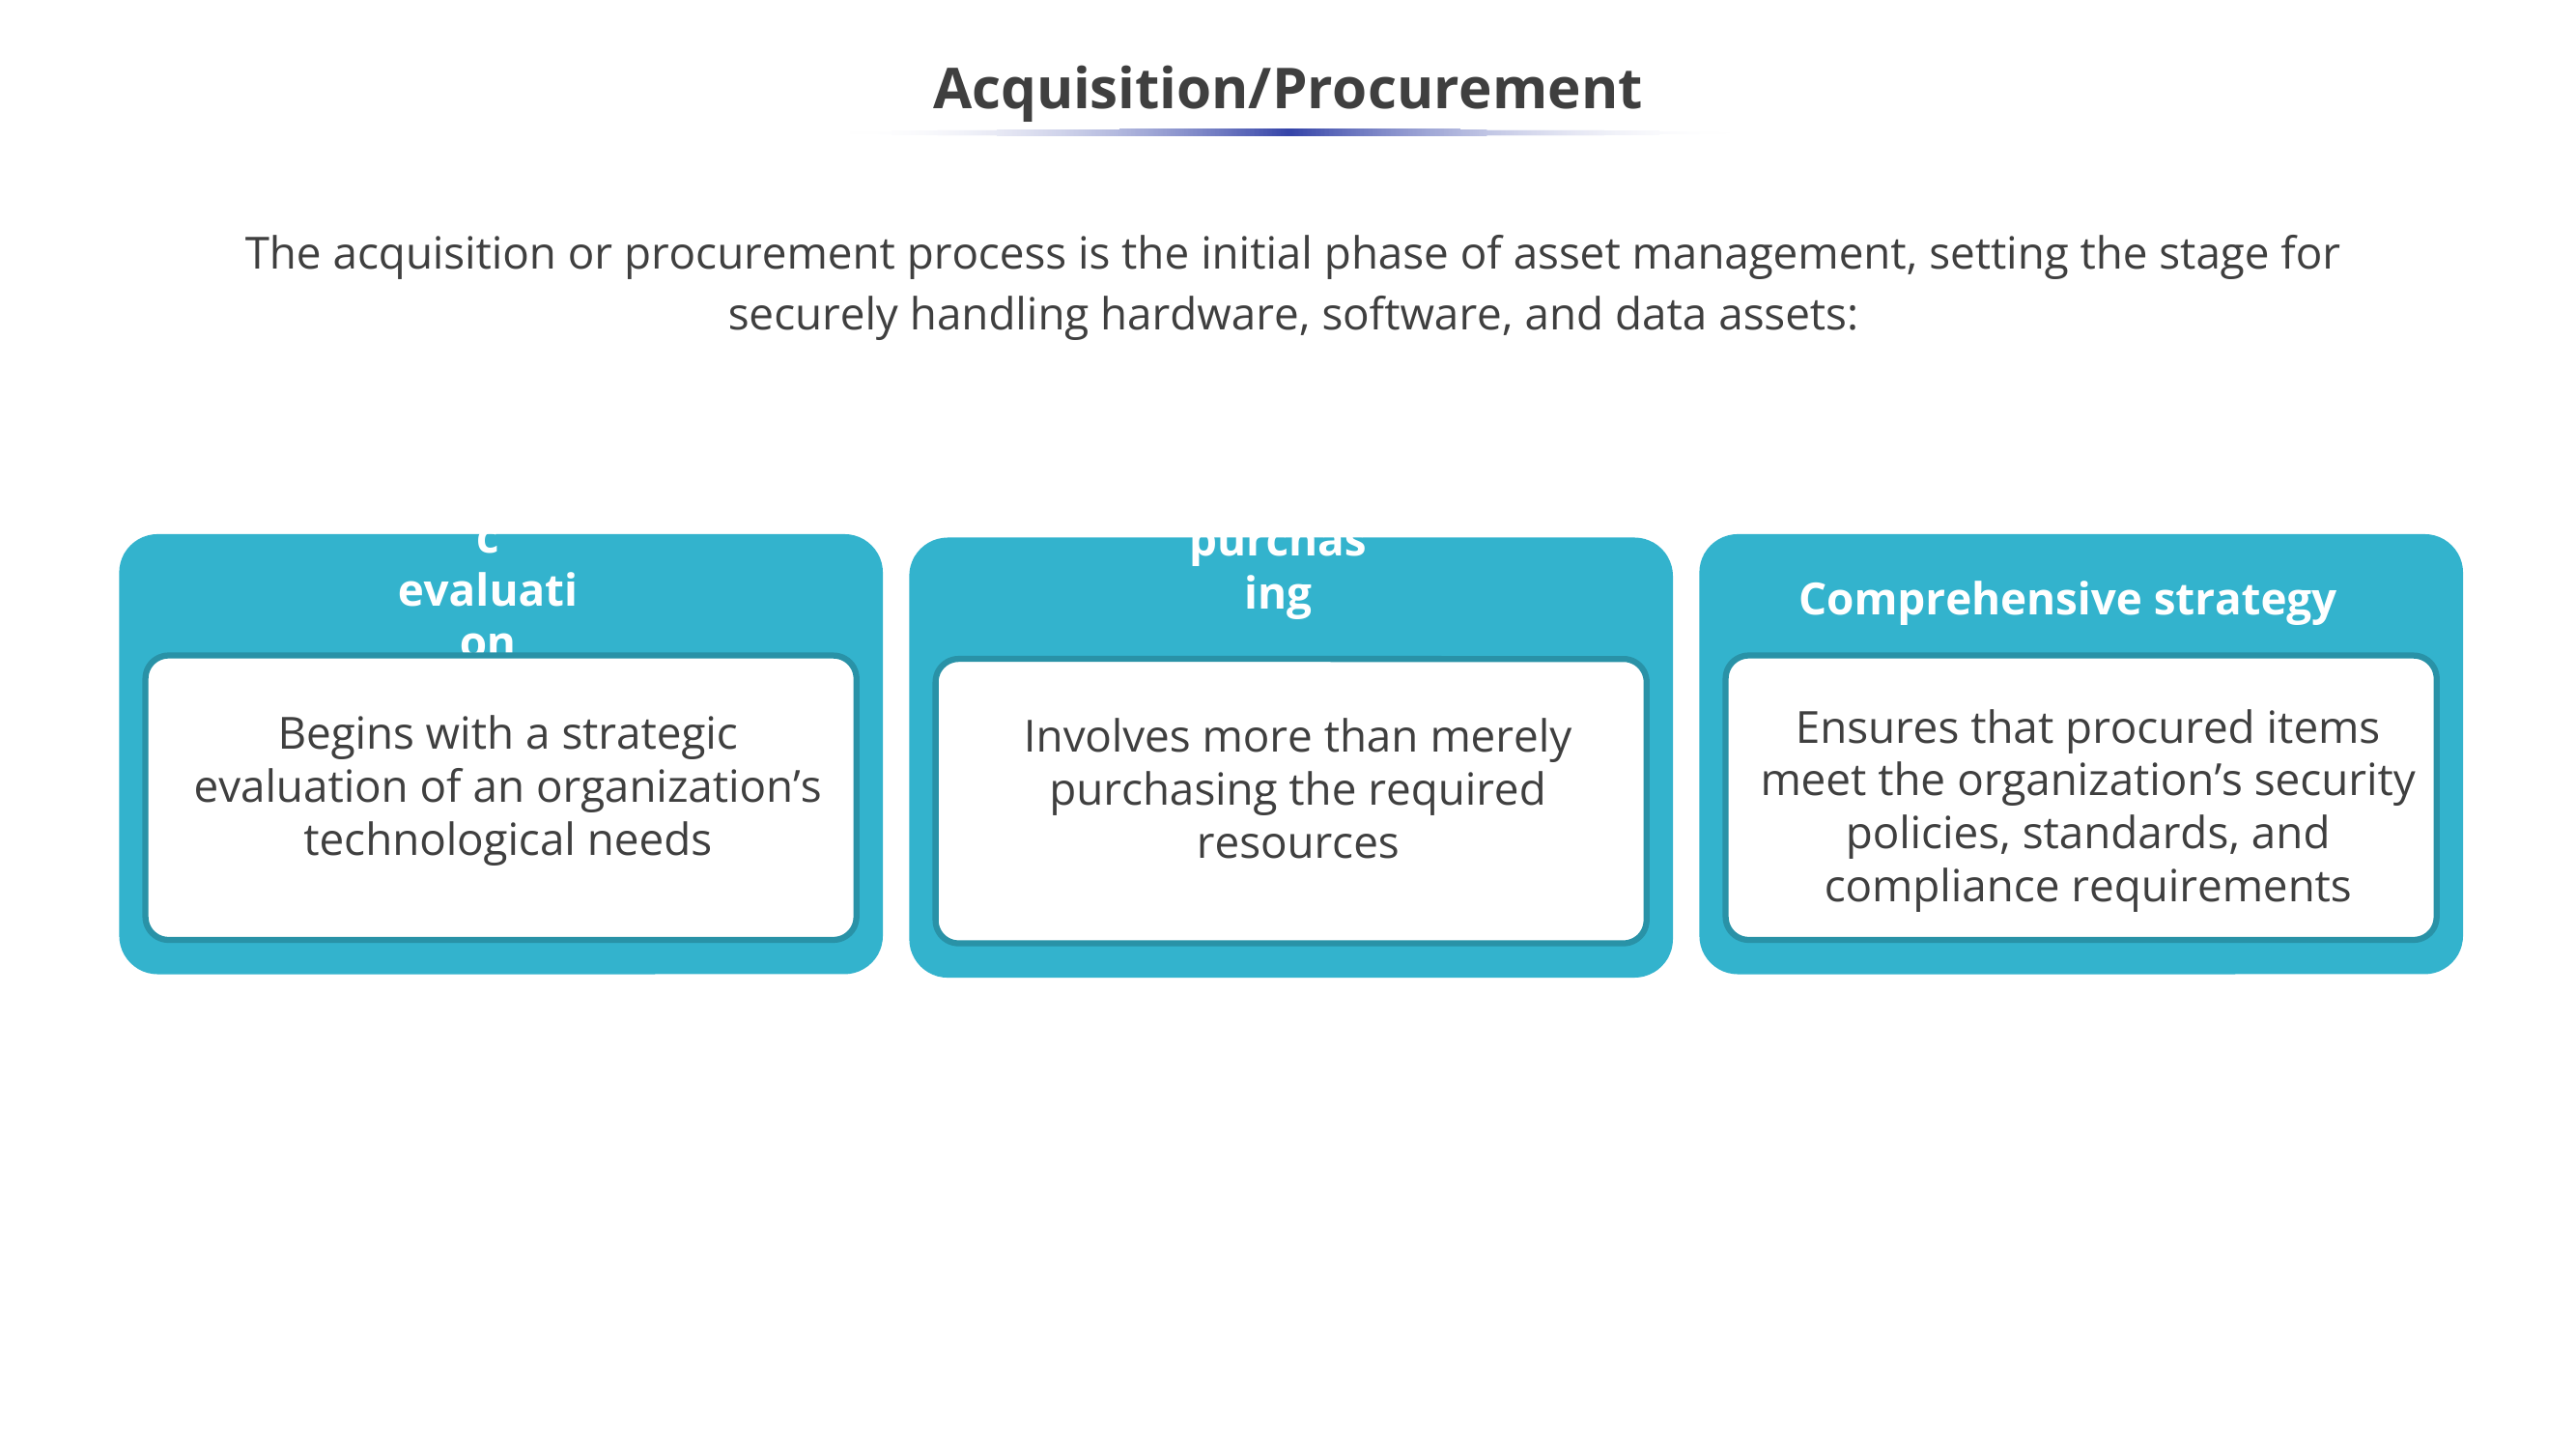

# Acquisition/Procurement

The acquisition or procurement process is the initial phase of asset management, setting the stage for securely handling hardware, software, and data assets:

Comprehensive strategy

Ensures that procured items meet the organization’s security policies, standards, and compliance requirements

Strategic evaluation

Begins with a strategic evaluation of an organization’s technological needs

Beyond purchasing

Involves more than merely purchasing the required resources